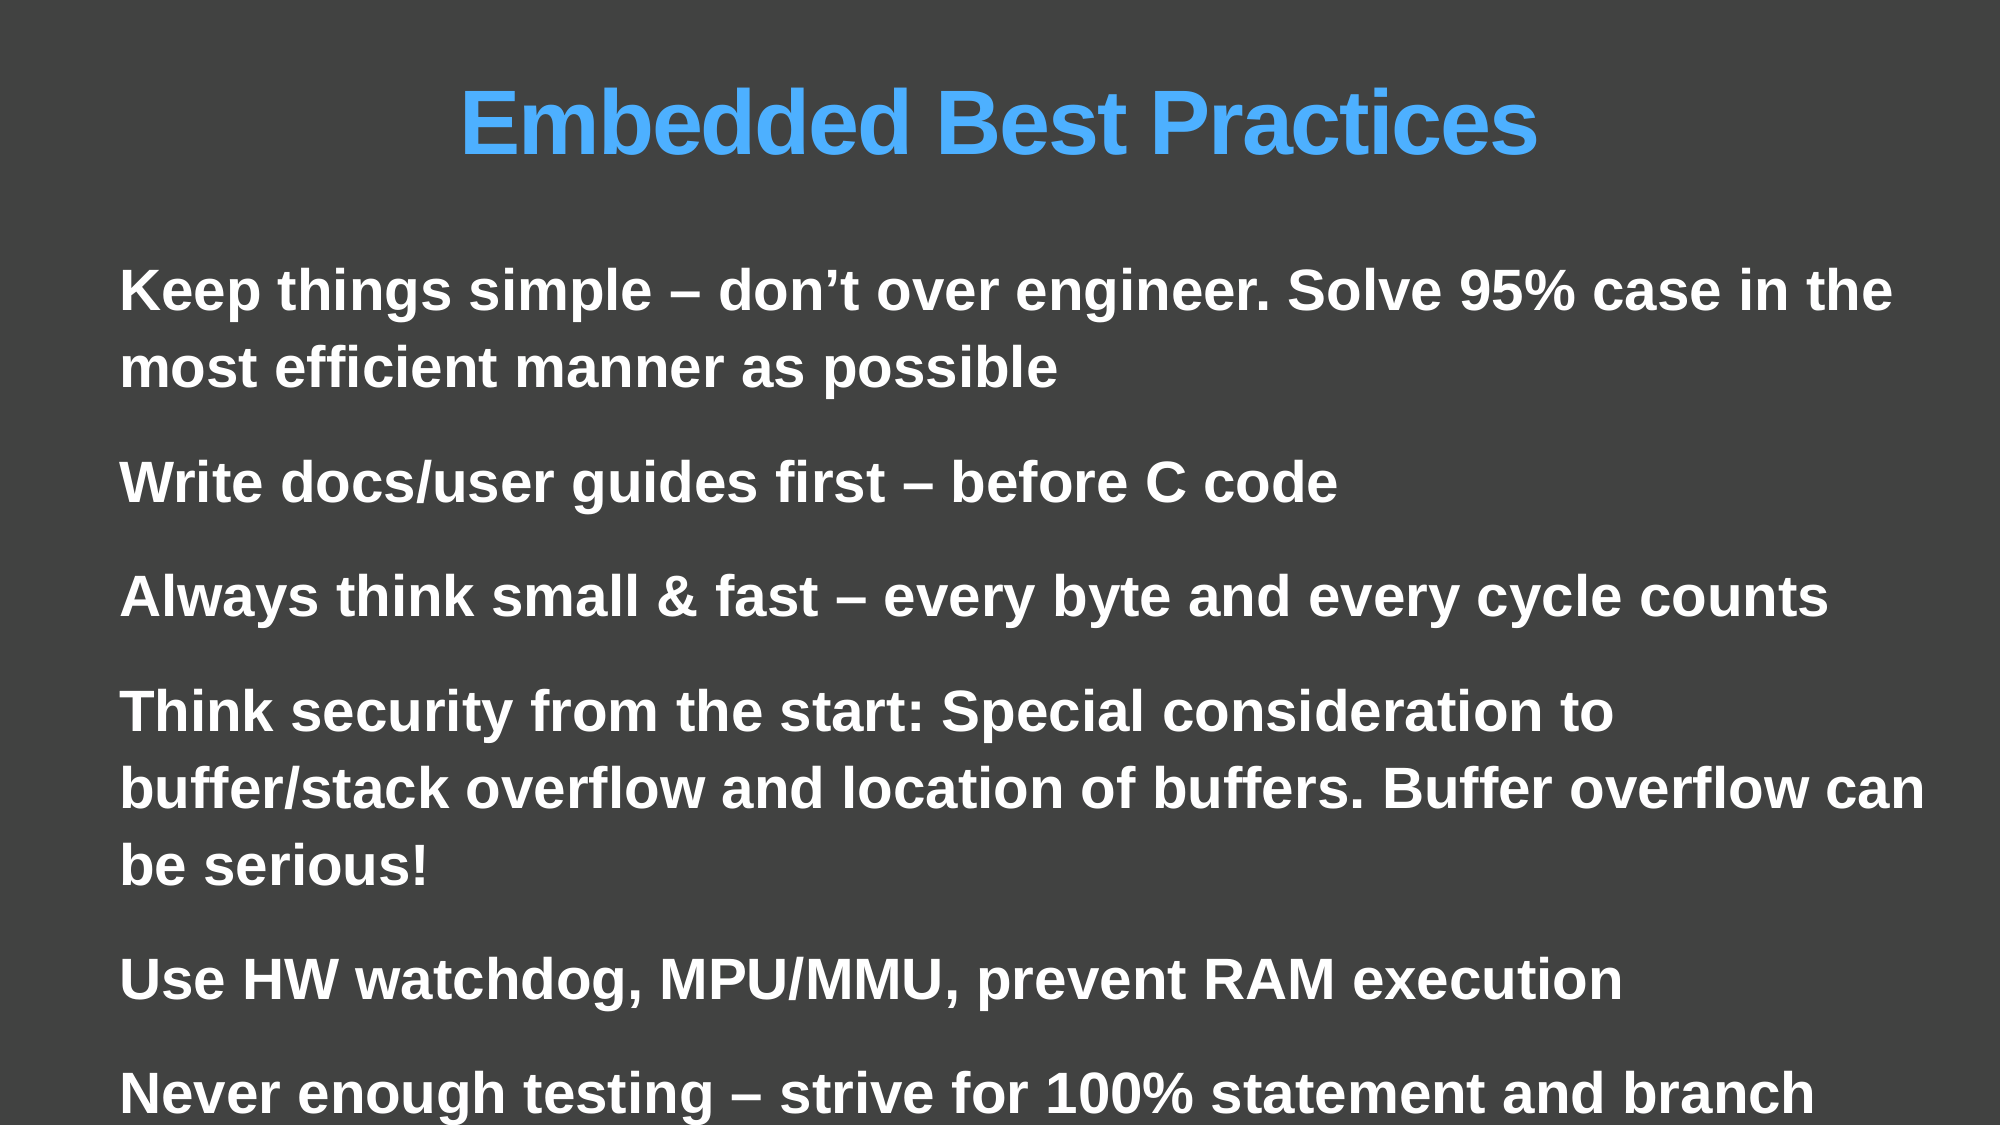

# Embedded Best Practices
Keep things simple – don’t over engineer. Solve 95% case in the most efficient manner as possible
Write docs/user guides first – before C code
Always think small & fast – every byte and every cycle counts
Think security from the start: Special consideration to buffer/stack overflow and location of buffers. Buffer overflow can be serious!
Use HW watchdog, MPU/MMU, prevent RAM execution
Never enough testing – strive for 100% statement and branch decision coverage